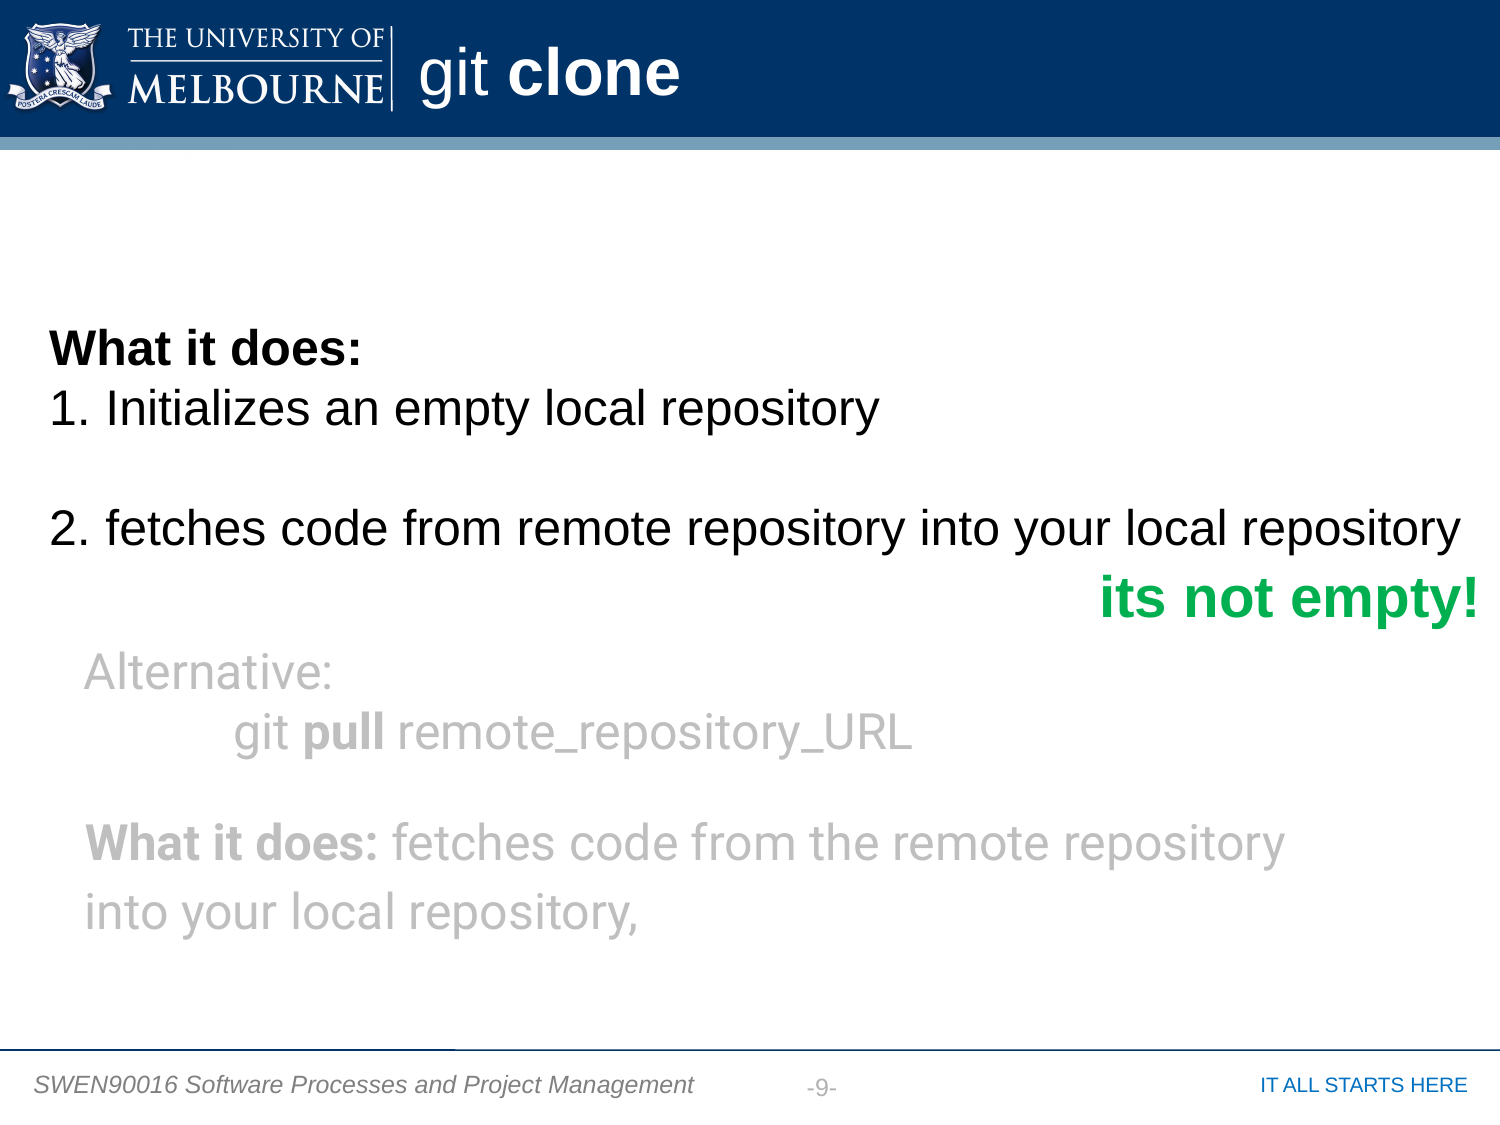

# git clone
What it does:
Initializes an empty local repository

fetches code from remote repository into your local repository

its not empty!
Alternative:
	git pull remote_repository_URL
What it does: fetches code from the remote repository into your local repository,

-9-